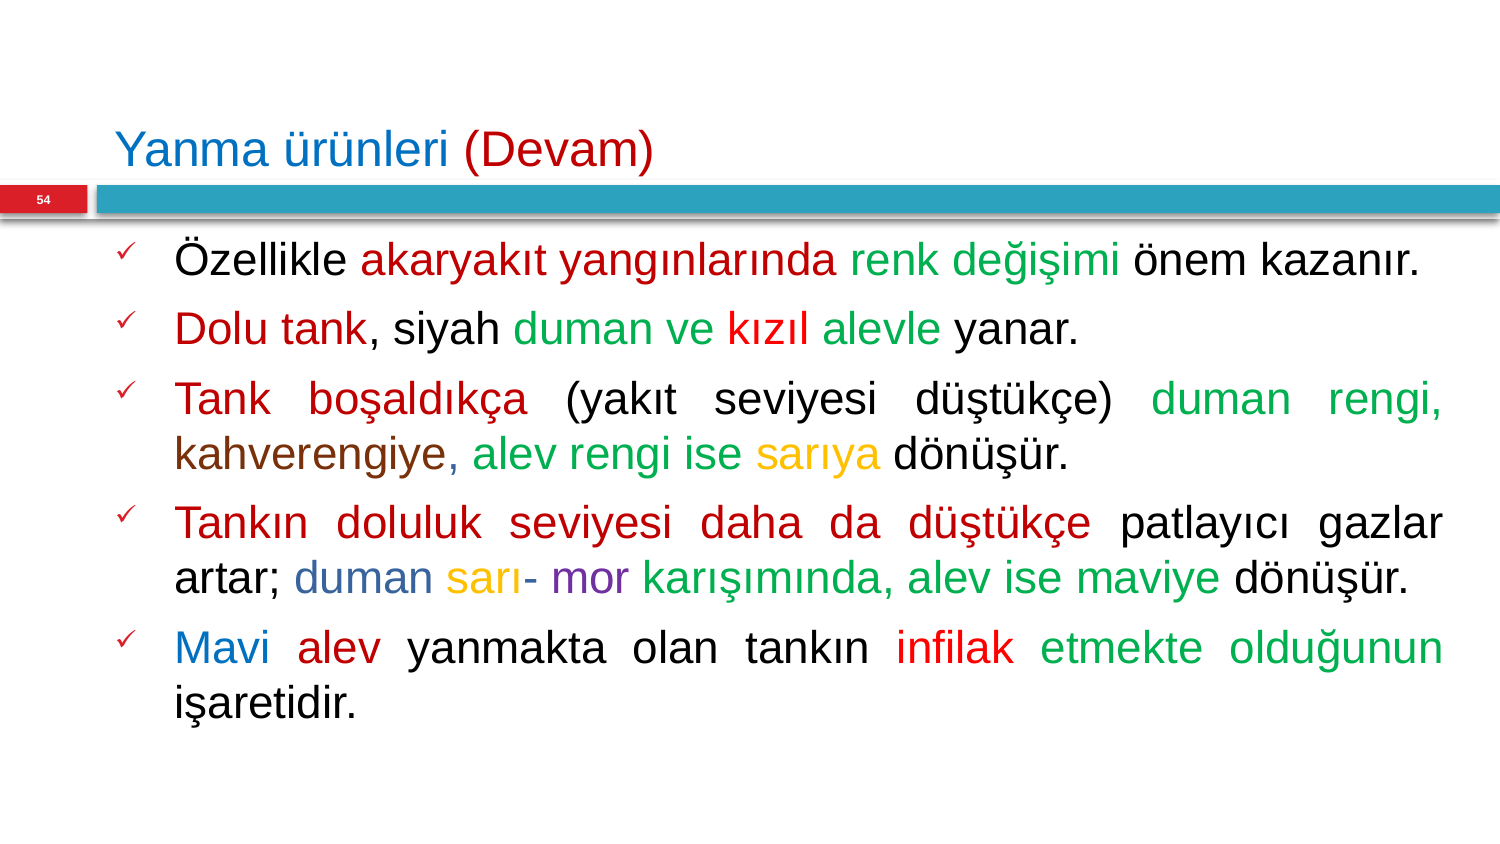

# Yanma ürünleri (Devam)
54
Özellikle akaryakıt yangınlarında renk değişimi önem kazanır.
Dolu tank, siyah duman ve kızıl alevle yanar.
Tank boşaldıkça (yakıt seviyesi düştükçe) duman rengi, kahverengiye, alev rengi ise sarıya dönüşür.
Tankın doluluk seviyesi daha da düştükçe patlayıcı gazlar artar; duman sarı- mor karışımında, alev ise maviye dönüşür.
Mavi alev yanmakta olan tankın infilak etmekte olduğunun işaretidir.